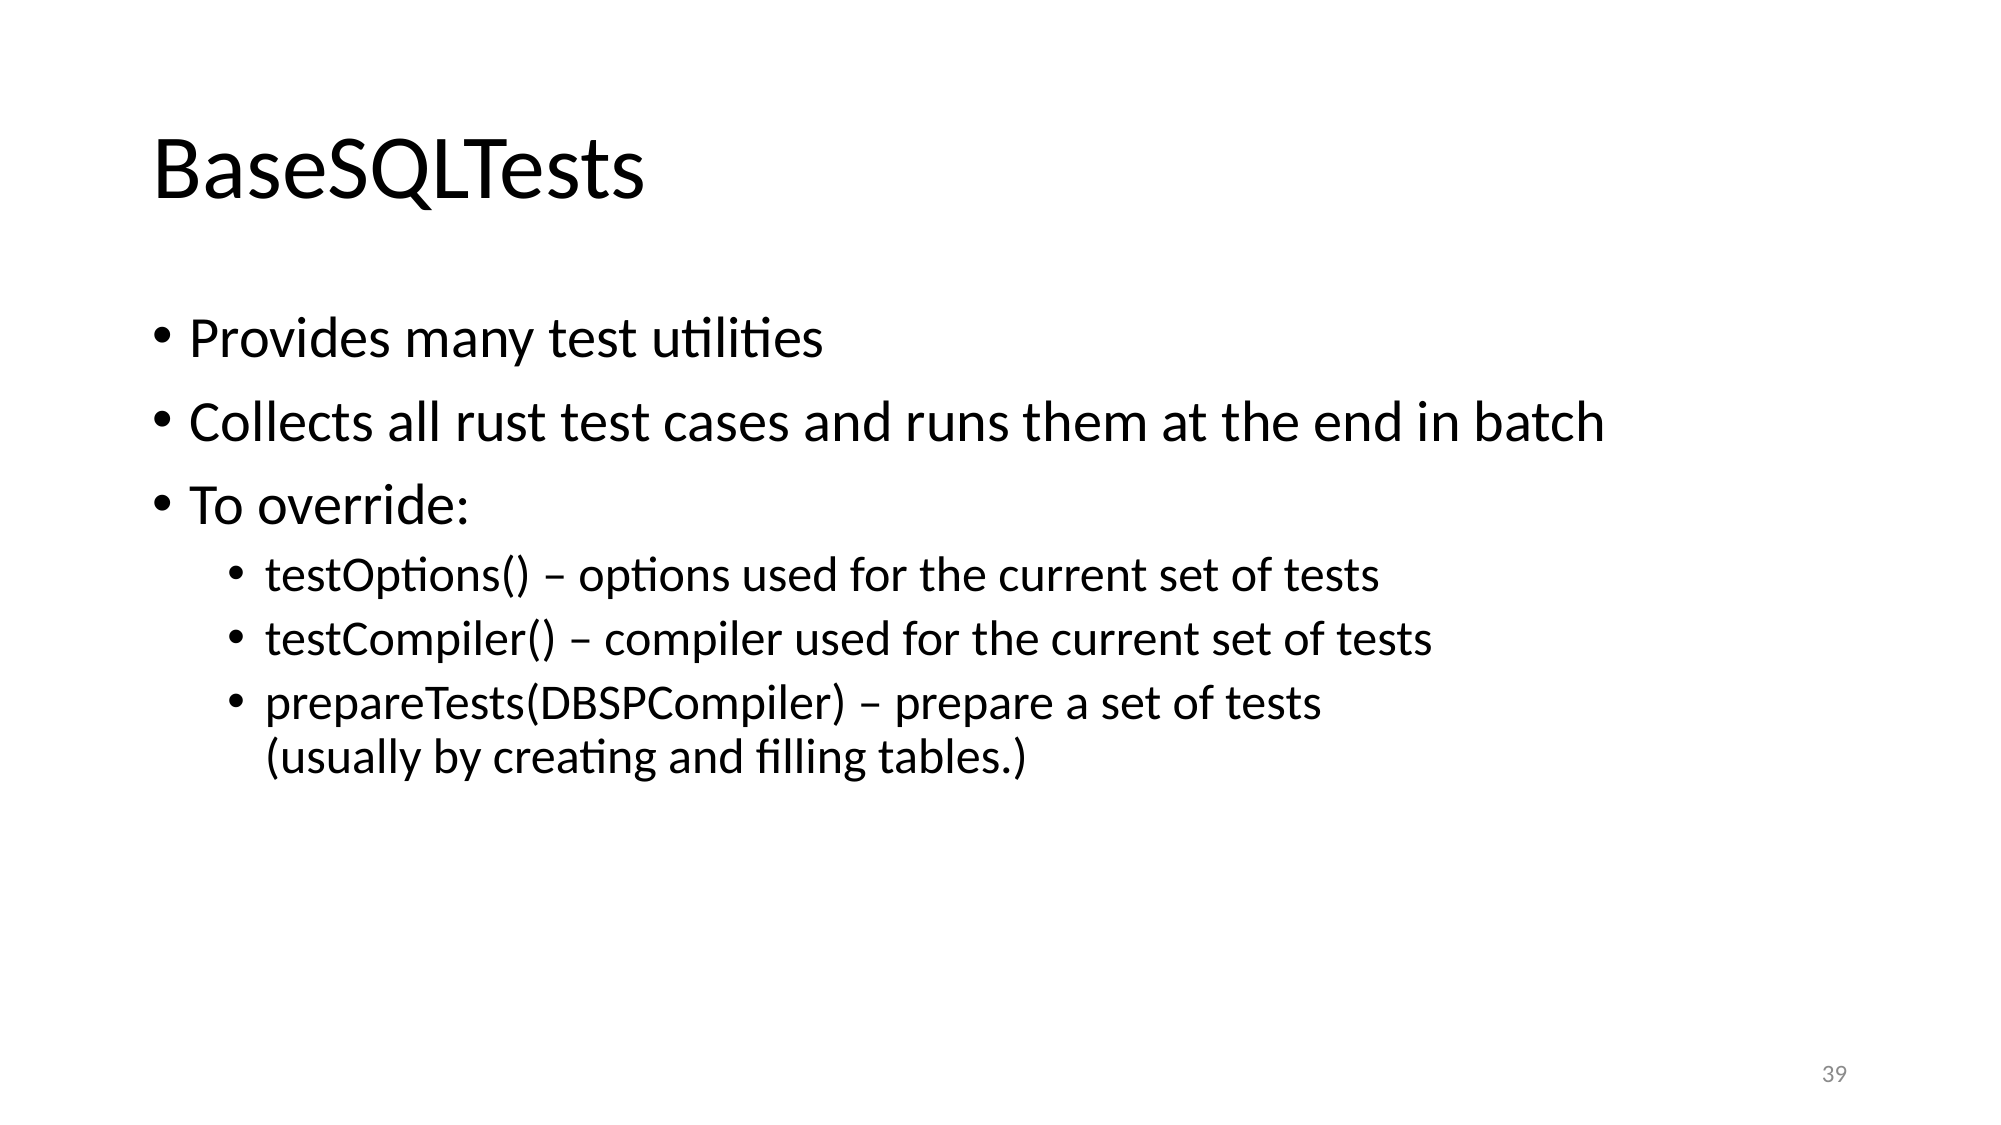

# BaseSQLTests
Provides many test utilities
Collects all rust test cases and runs them at the end in batch
To override:
testOptions() – options used for the current set of tests
testCompiler() – compiler used for the current set of tests
prepareTests(DBSPCompiler) – prepare a set of tests
(usually by creating and filling tables.)
39